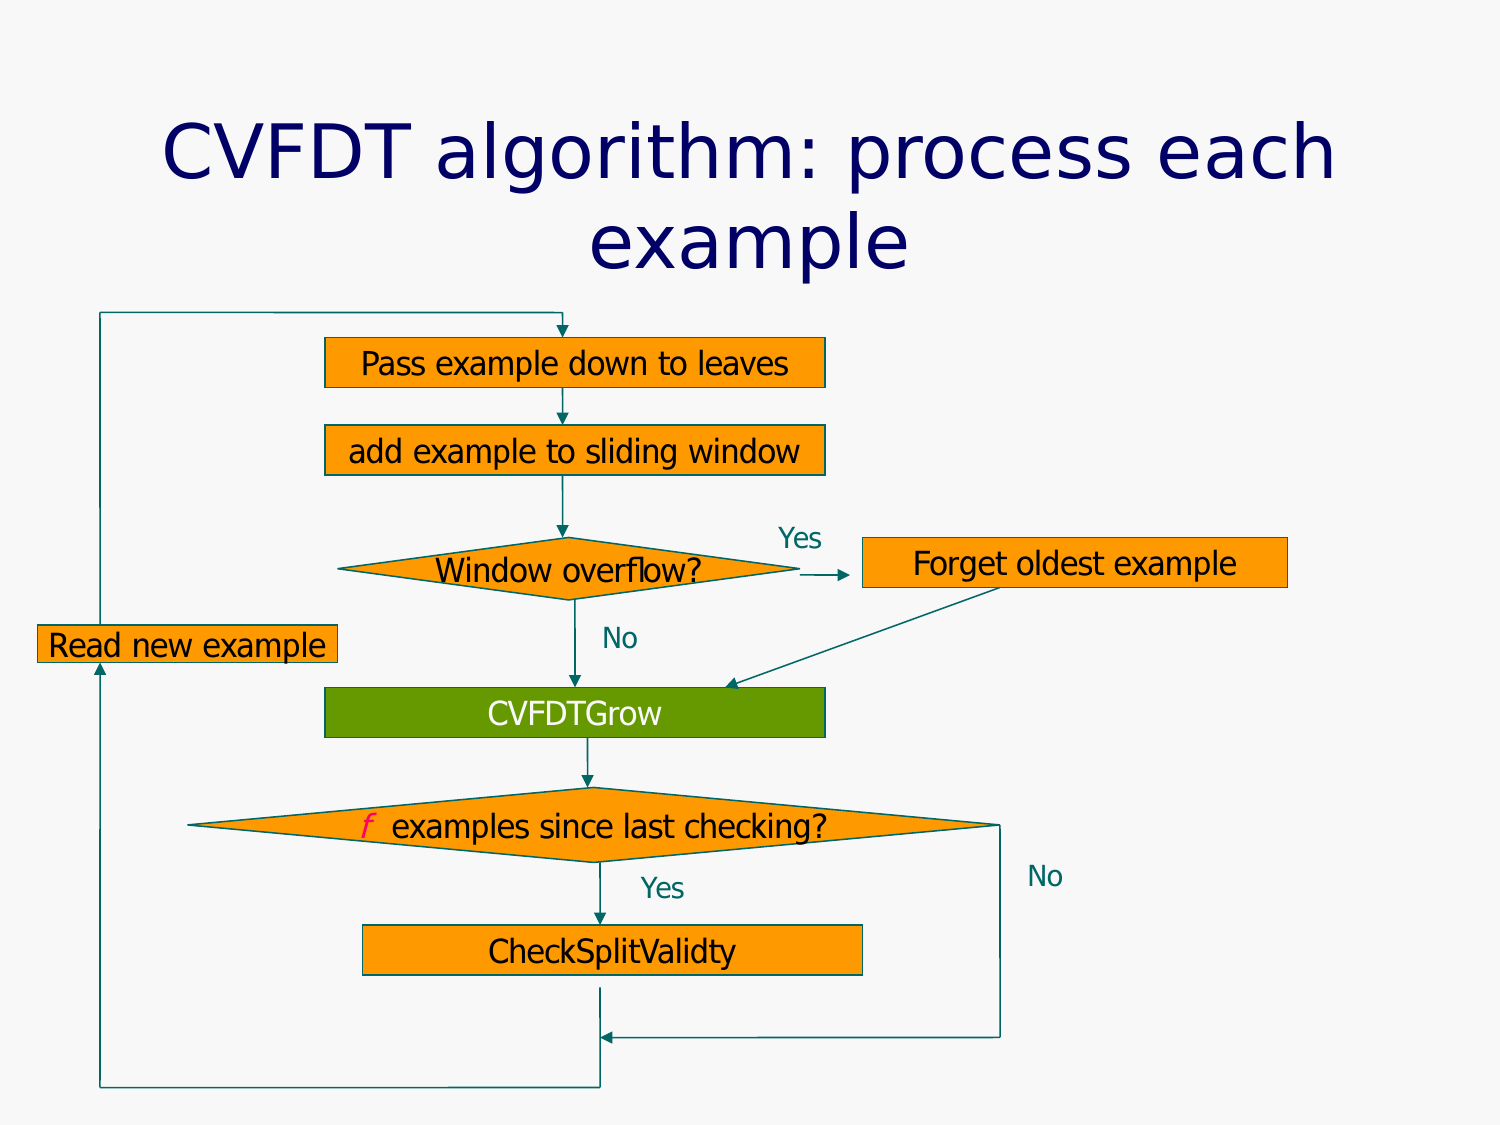

# CVFDT algorithm: process each example

Pass example down to leaves

add example to sliding window

Yes
Window overflow?
Forget oldest example

No
Read new example

CVFDTGrow

f  examples since last checking?

No

Yes
CheckSplitValidty

33